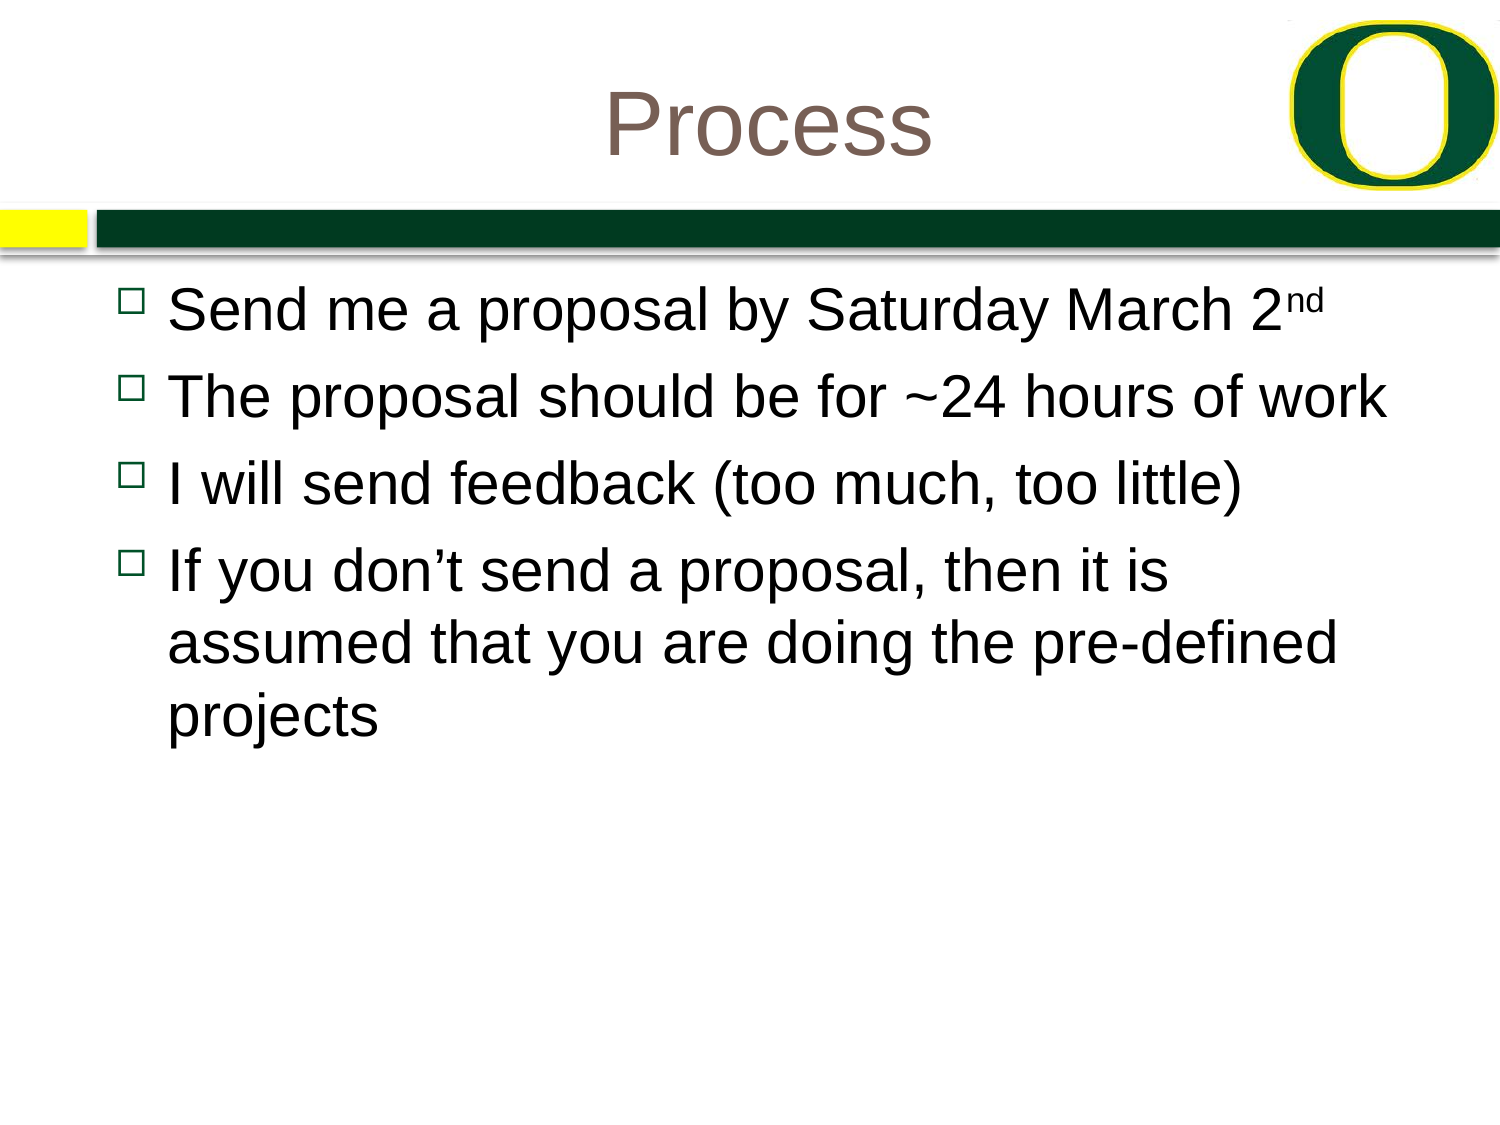

# Process
Send me a proposal by Saturday March 2nd
The proposal should be for ~24 hours of work
I will send feedback (too much, too little)
If you don’t send a proposal, then it is assumed that you are doing the pre-defined projects